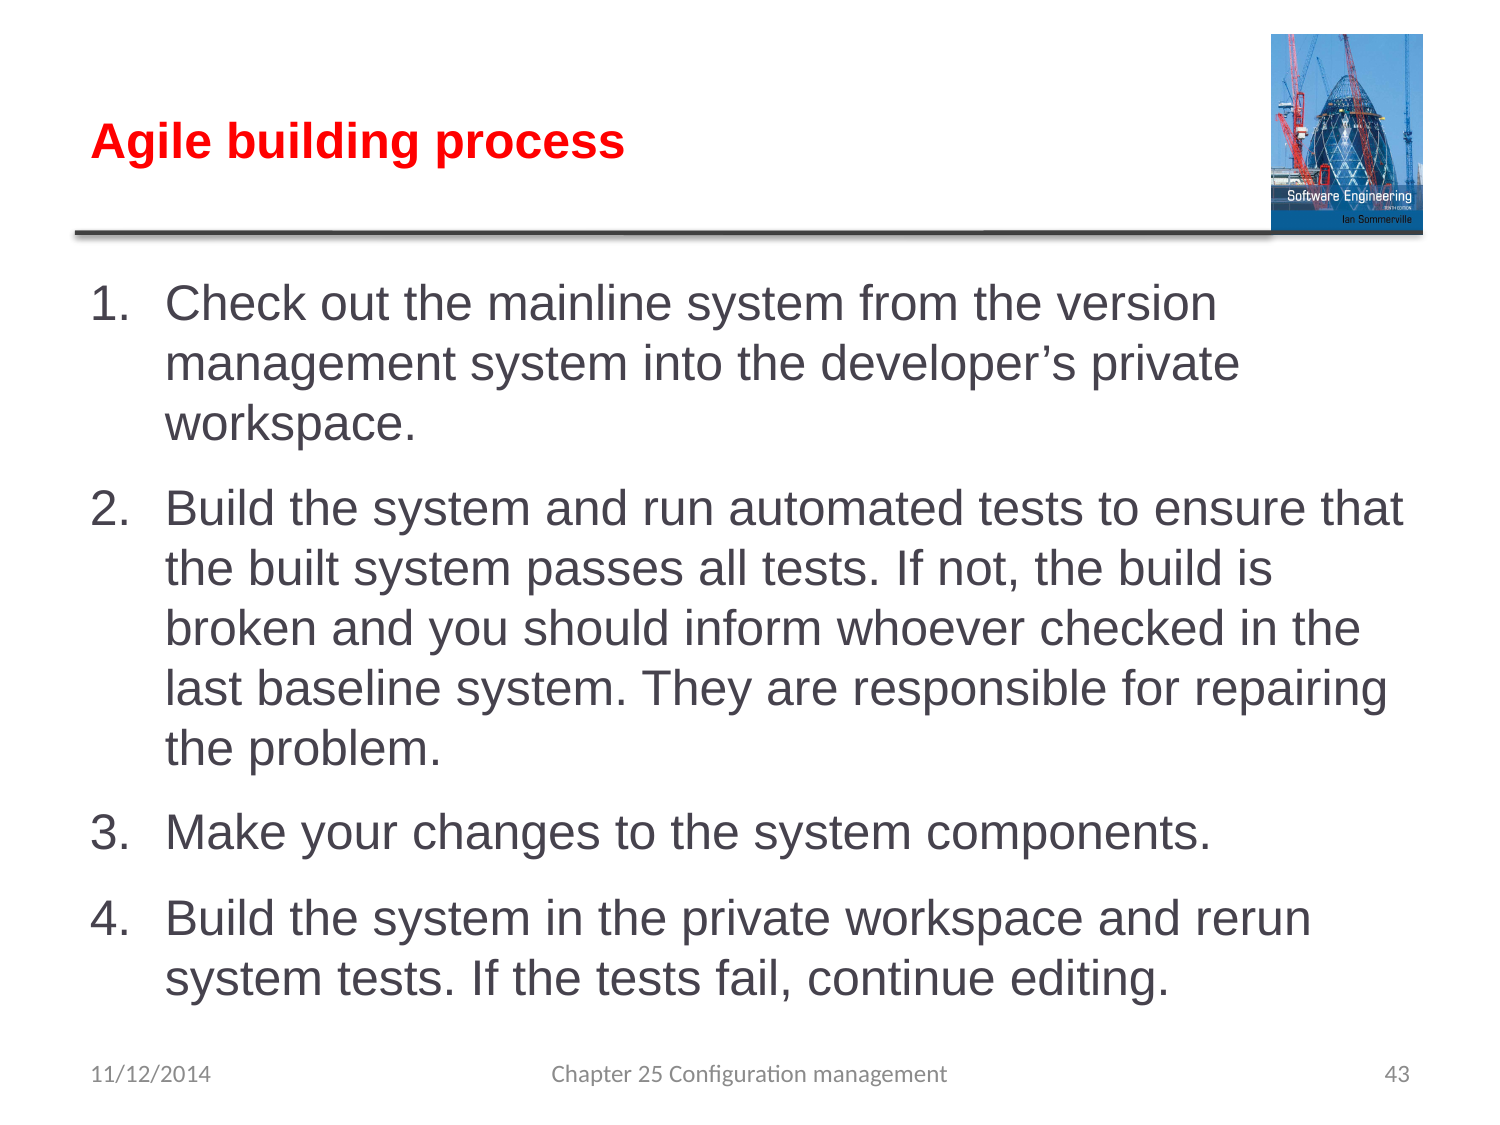

# Agile building process
Check out the mainline system from the version management system into the developer’s private workspace.
Build the system and run automated tests to ensure that the built system passes all tests. If not, the build is broken and you should inform whoever checked in the last baseline system. They are responsible for repairing the problem.
Make your changes to the system components.
Build the system in the private workspace and rerun system tests. If the tests fail, continue editing.

11/12/2014
Chapter 25 Configuration management
43